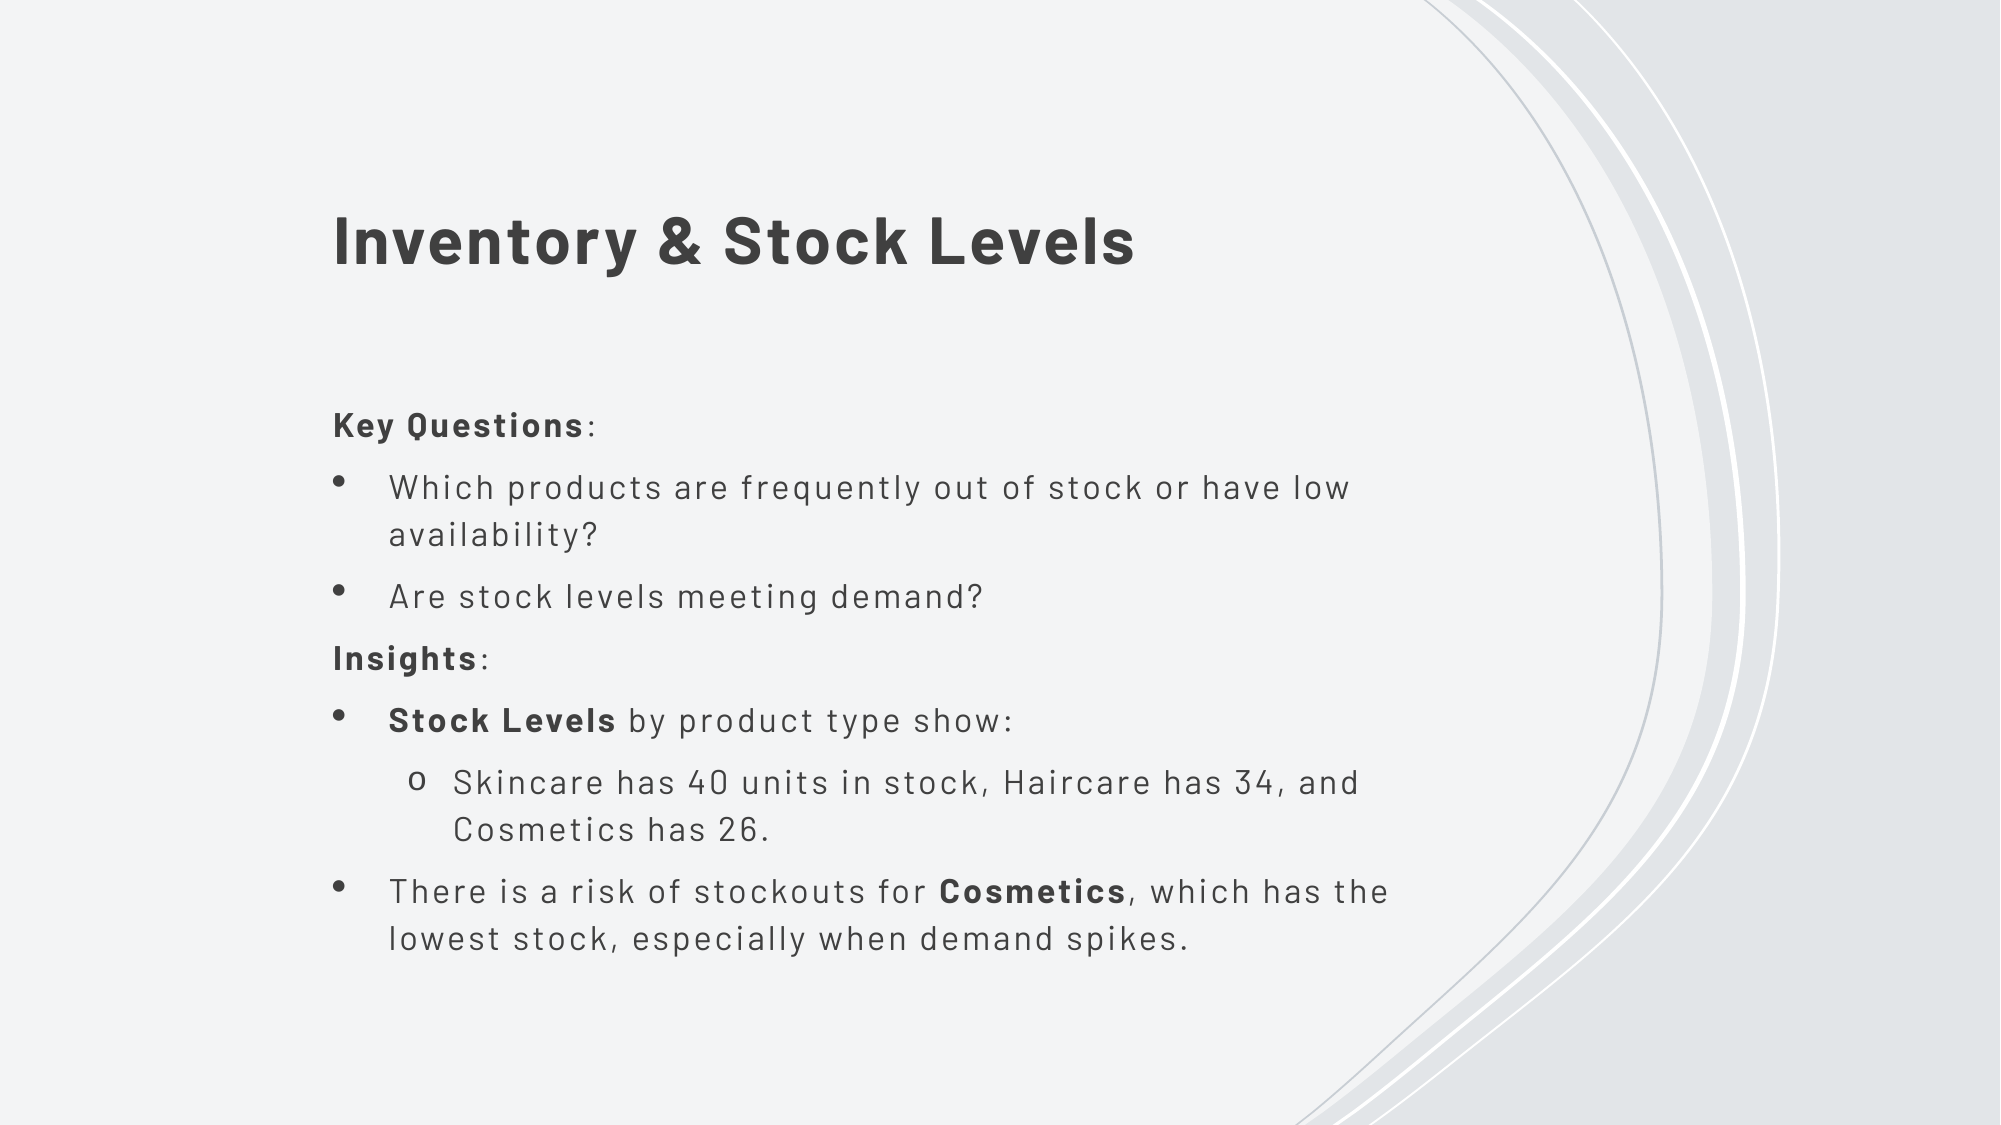

# Inventory & Stock Levels
Key Questions:
Which products are frequently out of stock or have low availability?
Are stock levels meeting demand?
Insights:
Stock Levels by product type show:
Skincare has 40 units in stock, Haircare has 34, and Cosmetics has 26.
There is a risk of stockouts for Cosmetics, which has the lowest stock, especially when demand spikes.